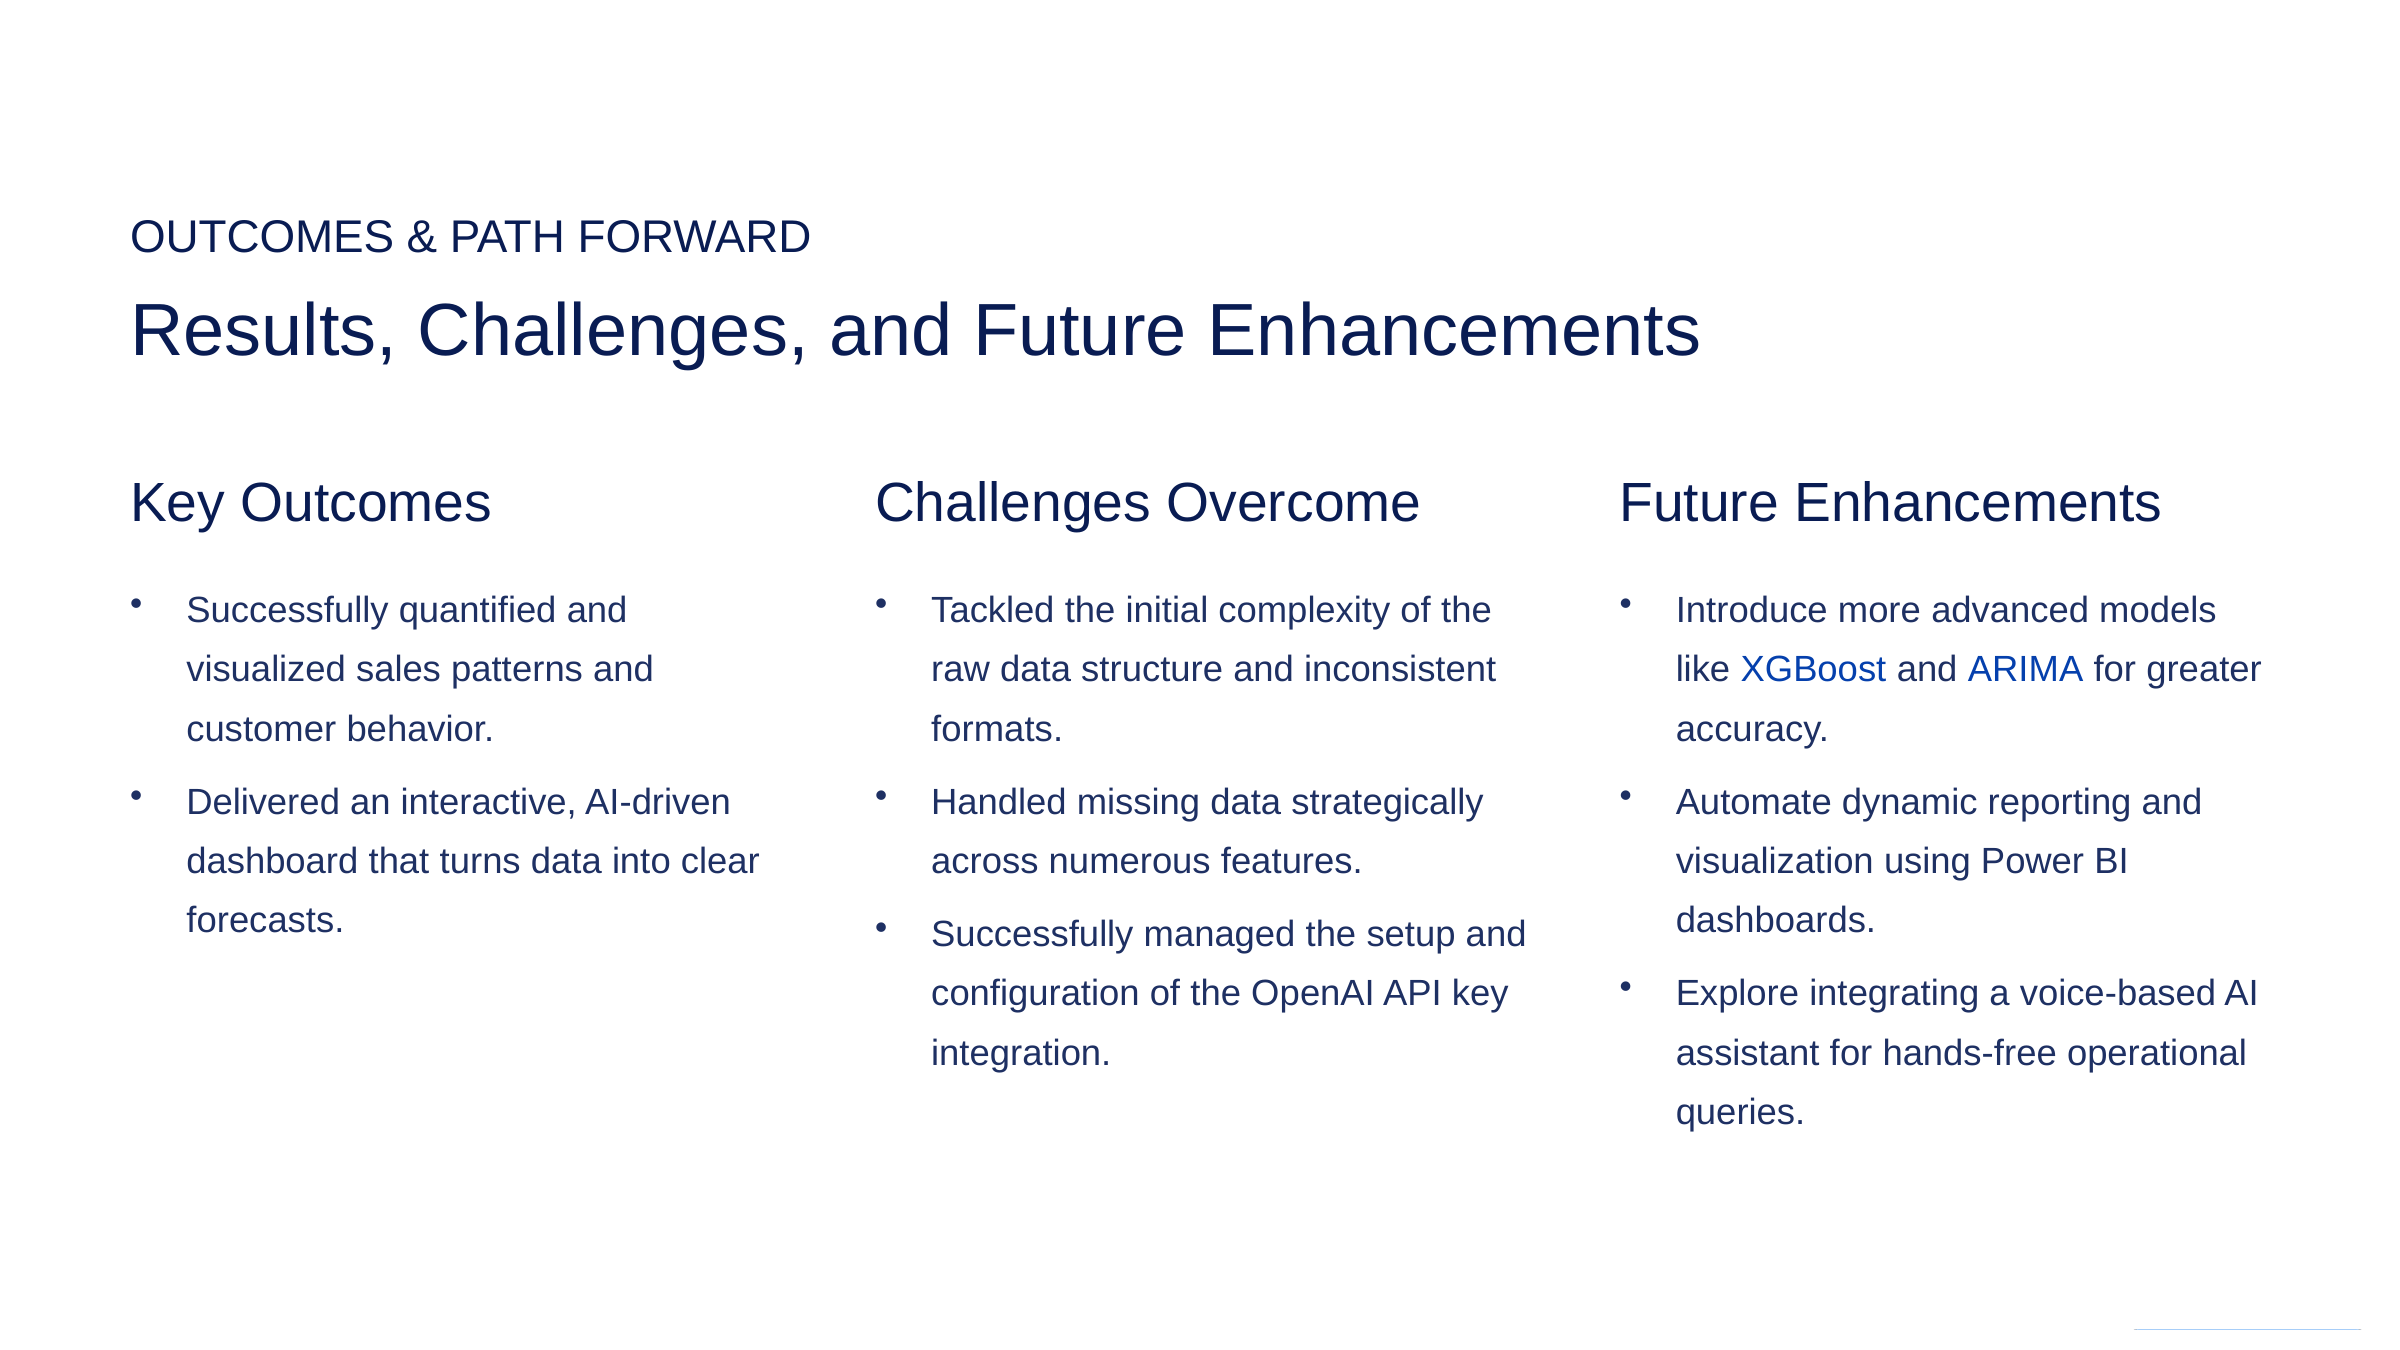

OUTCOMES & PATH FORWARD
Results, Challenges, and Future Enhancements
Key Outcomes
Challenges Overcome
Future Enhancements
Successfully quantified and visualized sales patterns and customer behavior.
Tackled the initial complexity of the raw data structure and inconsistent formats.
Introduce more advanced models like XGBoost and ARIMA for greater accuracy.
Delivered an interactive, AI-driven dashboard that turns data into clear forecasts.
Handled missing data strategically across numerous features.
Automate dynamic reporting and visualization using Power BI dashboards.
Successfully managed the setup and configuration of the OpenAI API key integration.
Explore integrating a voice-based AI assistant for hands-free operational queries.